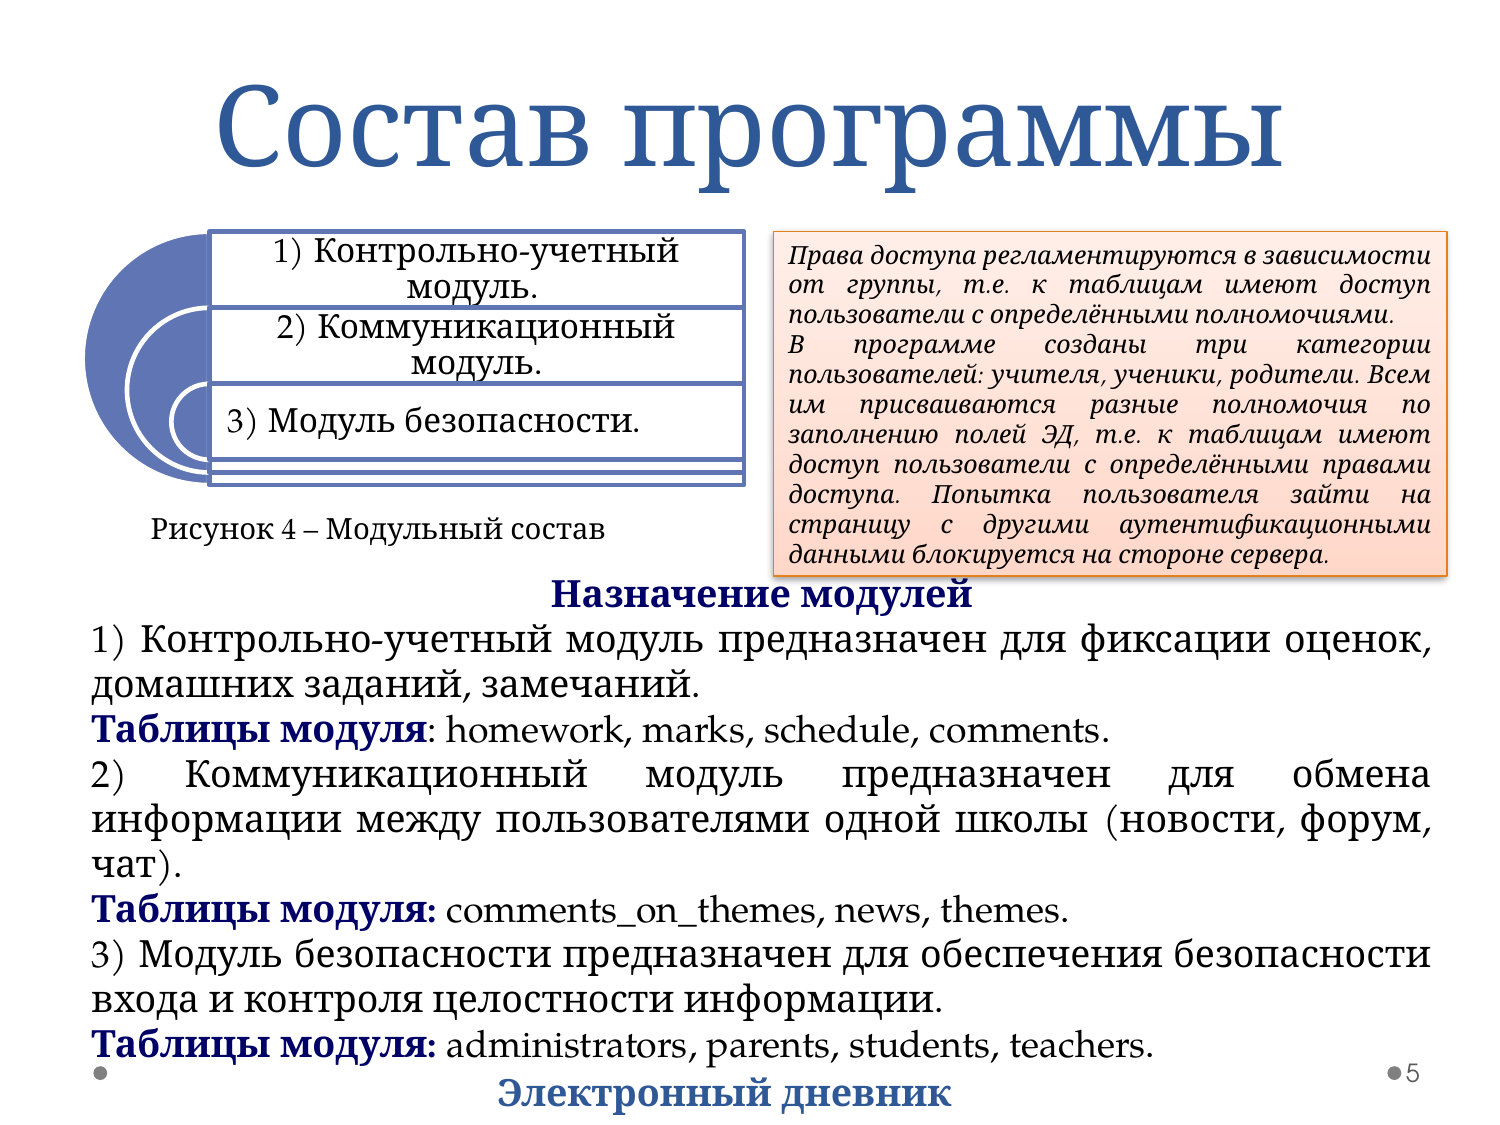

# Состав программы
1) Контрольно-учетный модуль.
2) Коммуникационный модуль.
 3) Модуль безопасности.
Права доступа регламентируются в зависимости от группы, т.е. к таблицам имеют доступ пользователи с определёнными полномочиями.
В программе созданы три категории пользователей: учителя, ученики, родители. Всем им присваиваются разные полномочия по заполнению полей ЭД, т.е. к таблицам имеют доступ пользователи с определёнными правами доступа. Попытка пользователя зайти на страницу с другими аутентификационными данными блокируется на стороне сервера.
Рисунок 4 – Модульный состав

Назначение модулей
1) Контрольно-учетный модуль предназначен для фиксации оценок, домашних заданий, замечаний.
Таблицы модуля: homework, marks, schedule, comments.
2) Коммуникационный модуль предназначен для обмена информации между пользователями одной школы (новости, форум, чат).
Таблицы модуля: comments_on_themes, news, themes.
3) Модуль безопасности предназначен для обеспечения безопасности входа и контроля целостности информации.
Таблицы модуля: administrators, parents, students, teachers.
5
Электронный дневник